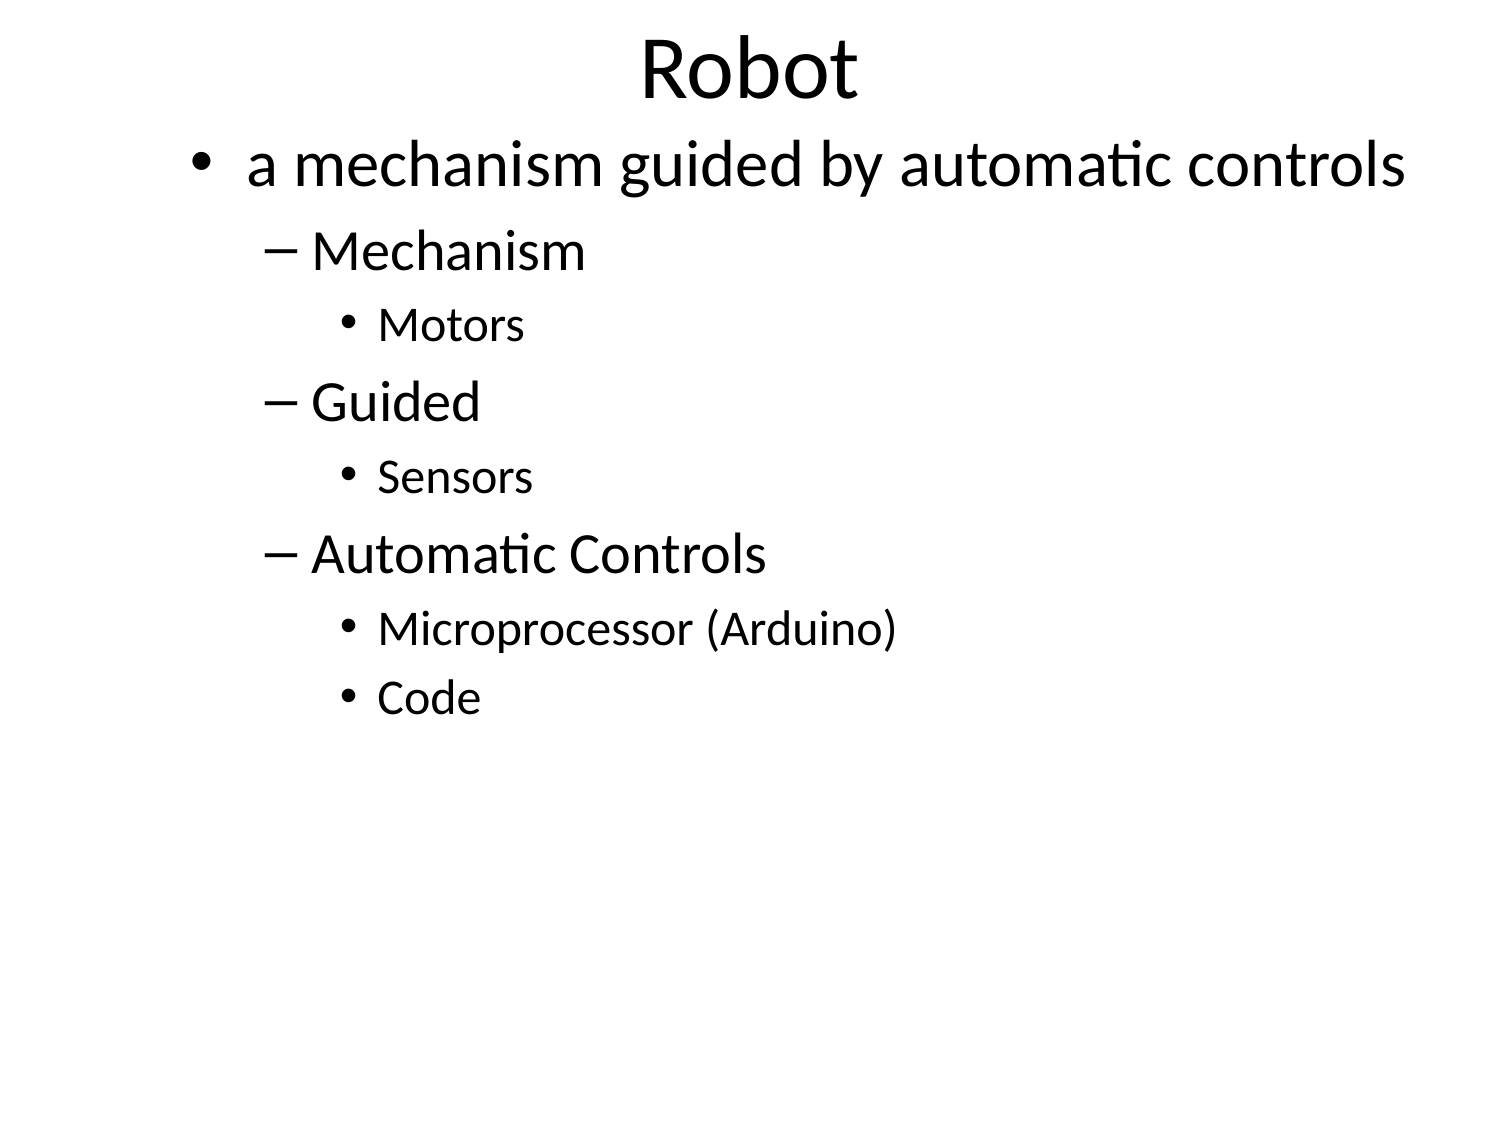

# Robot
a mechanism guided by automatic controls
Mechanism
Motors
Guided
Sensors
Automatic Controls
Microprocessor (Arduino)
Code